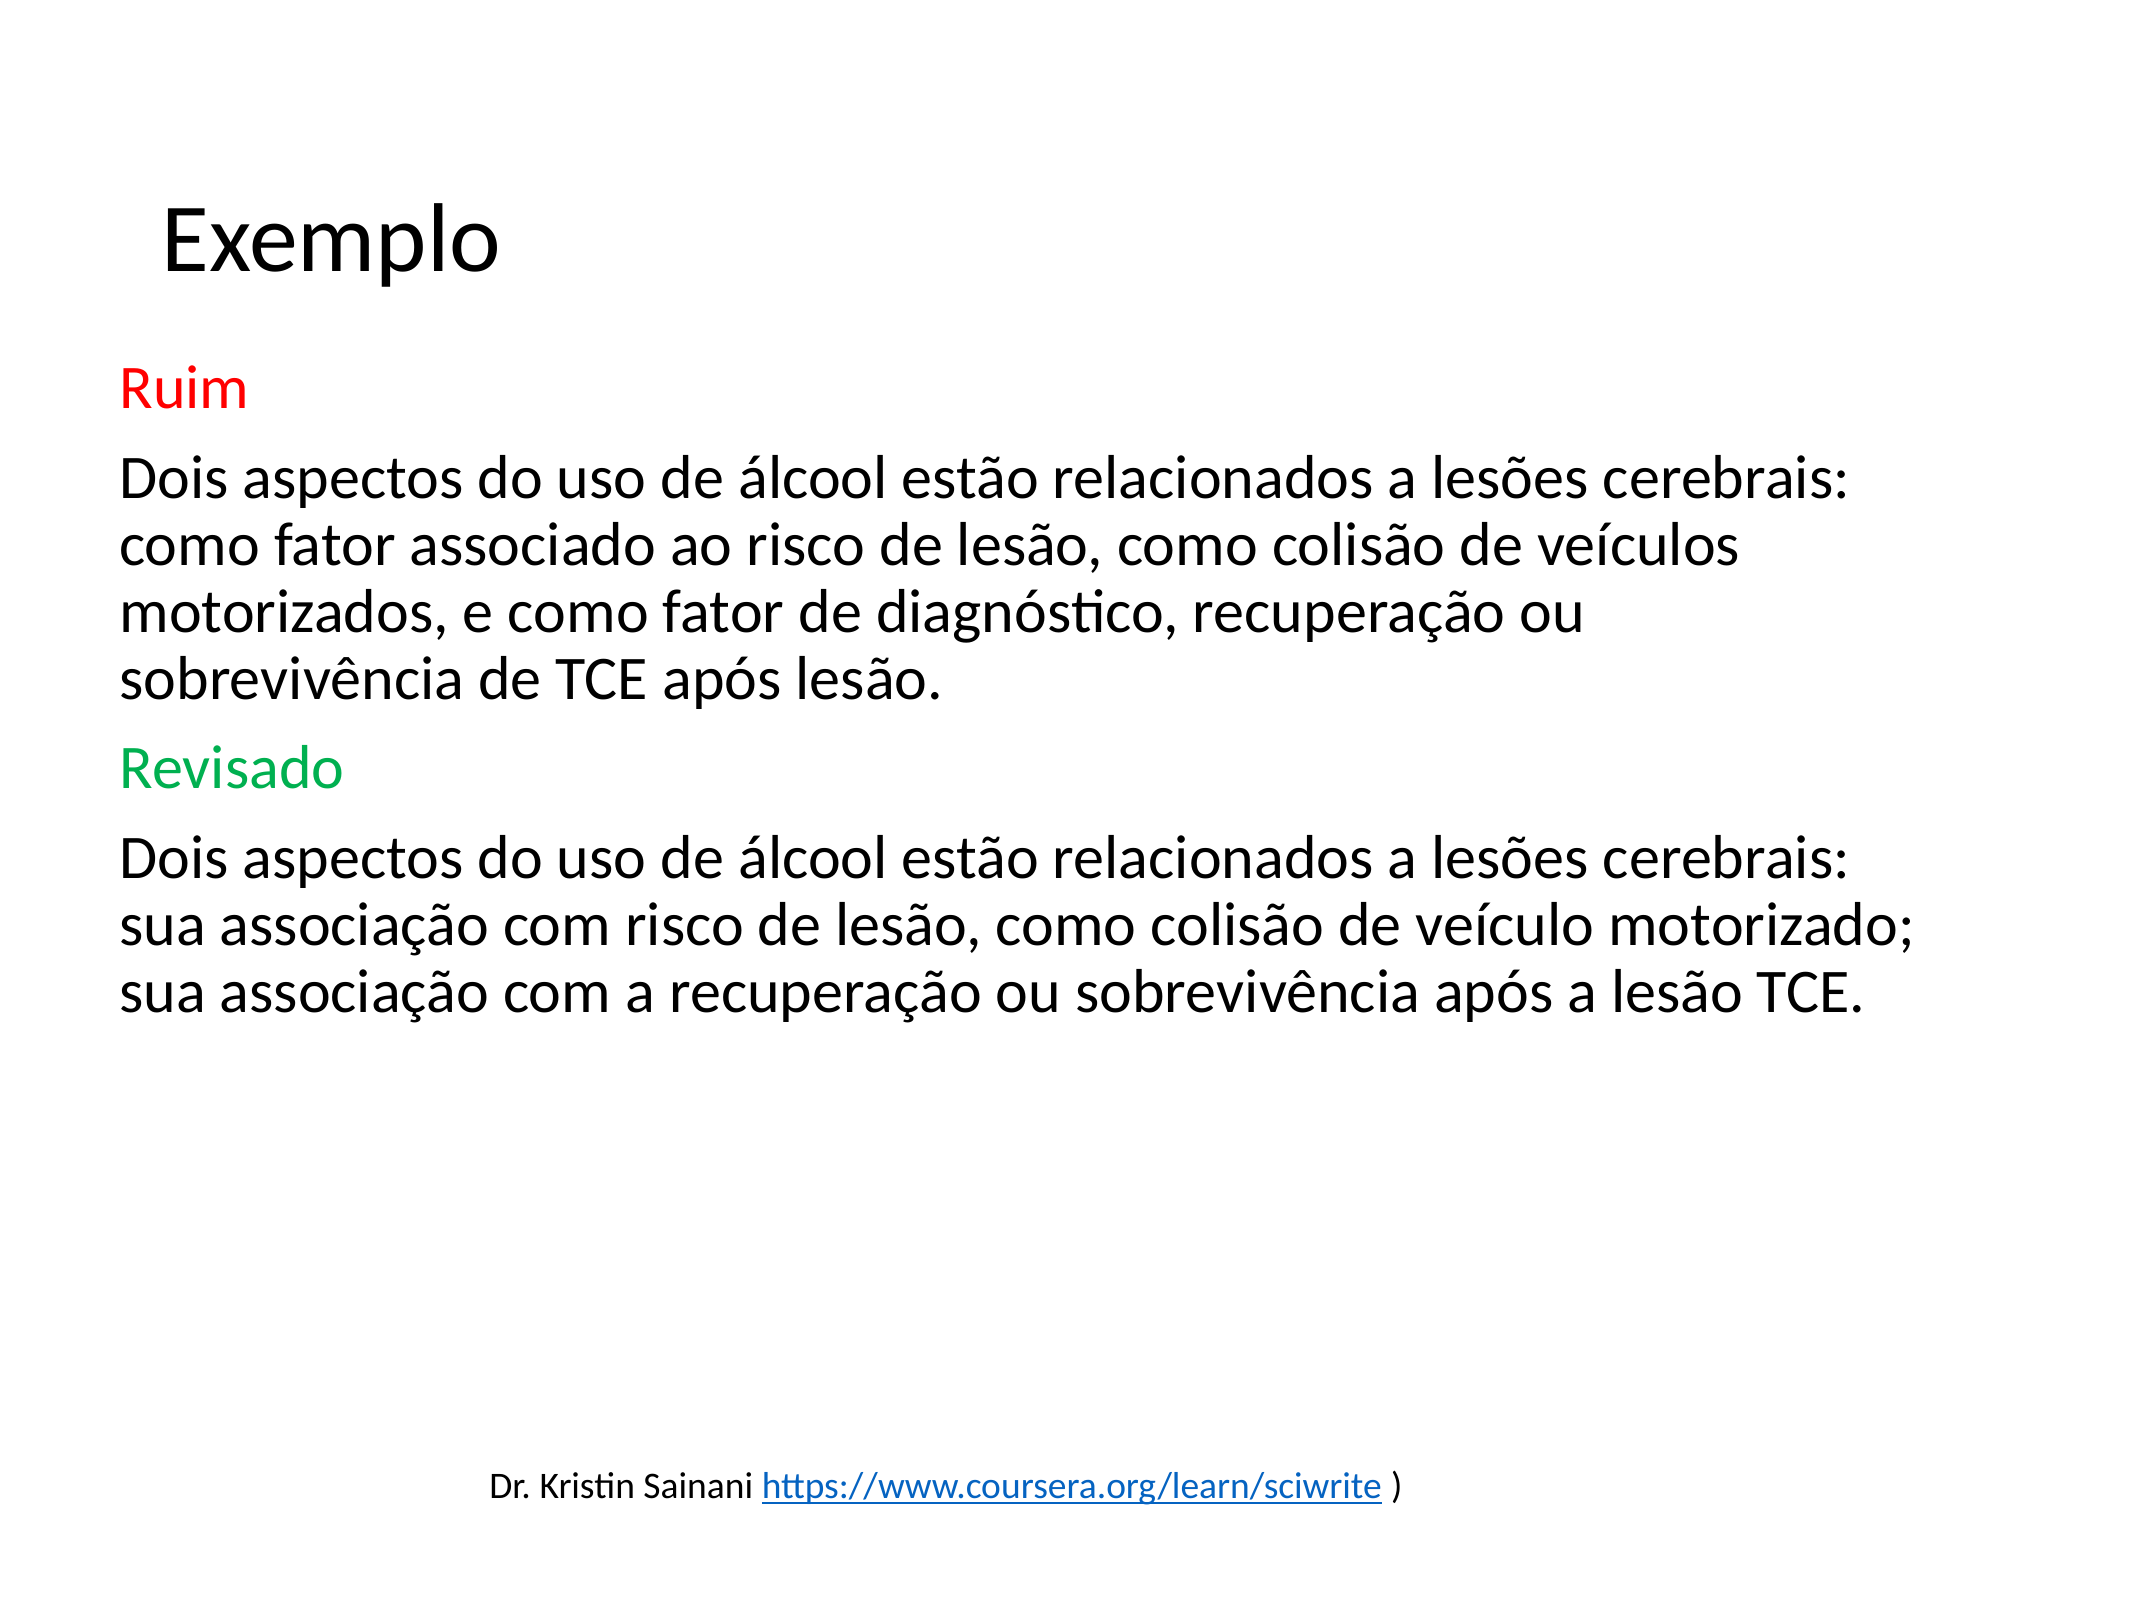

# Exemplo
Ruim
Dois aspectos do uso de álcool estão relacionados a lesões cerebrais: como fator associado ao risco de lesão, como colisão de veículos motorizados, e como fator de diagnóstico, recuperação ou sobrevivência de TCE após lesão.
Revisado
Dois aspectos do uso de álcool estão relacionados a lesões cerebrais: sua associação com risco de lesão, como colisão de veículo motorizado; sua associação com a recuperação ou sobrevivência após a lesão TCE.
Dr. Kristin Sainani https://www.coursera.org/learn/sciwrite )